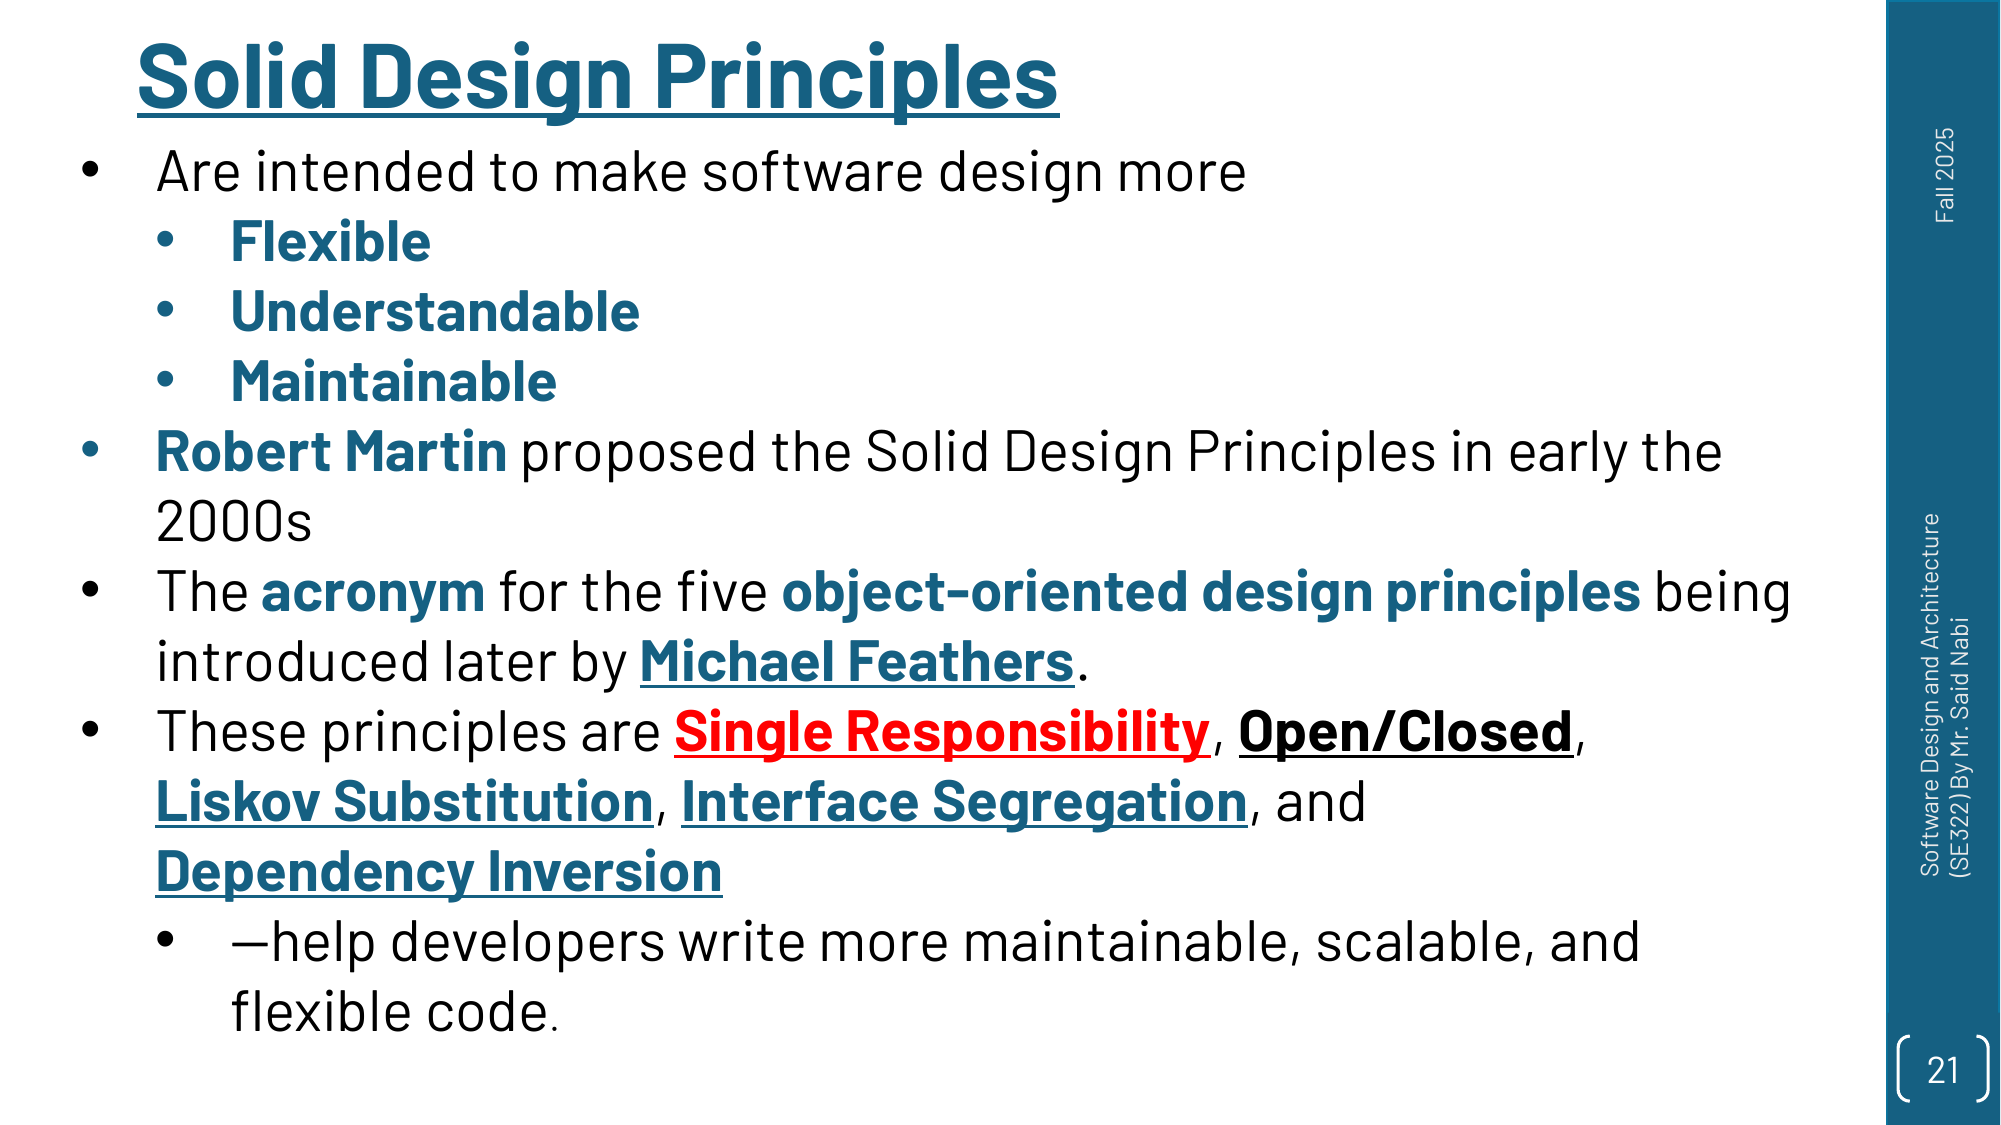

Solid Design Principles
Are intended to make software design more
Flexible
Understandable
Maintainable
Robert Martin proposed the Solid Design Principles in early the 2000s
The acronym for the five object-oriented design principles being introduced later by Michael Feathers.
These principles are Single Responsibility, Open/Closed, Liskov Substitution, Interface Segregation, and Dependency Inversion
—help developers write more maintainable, scalable, and flexible code.